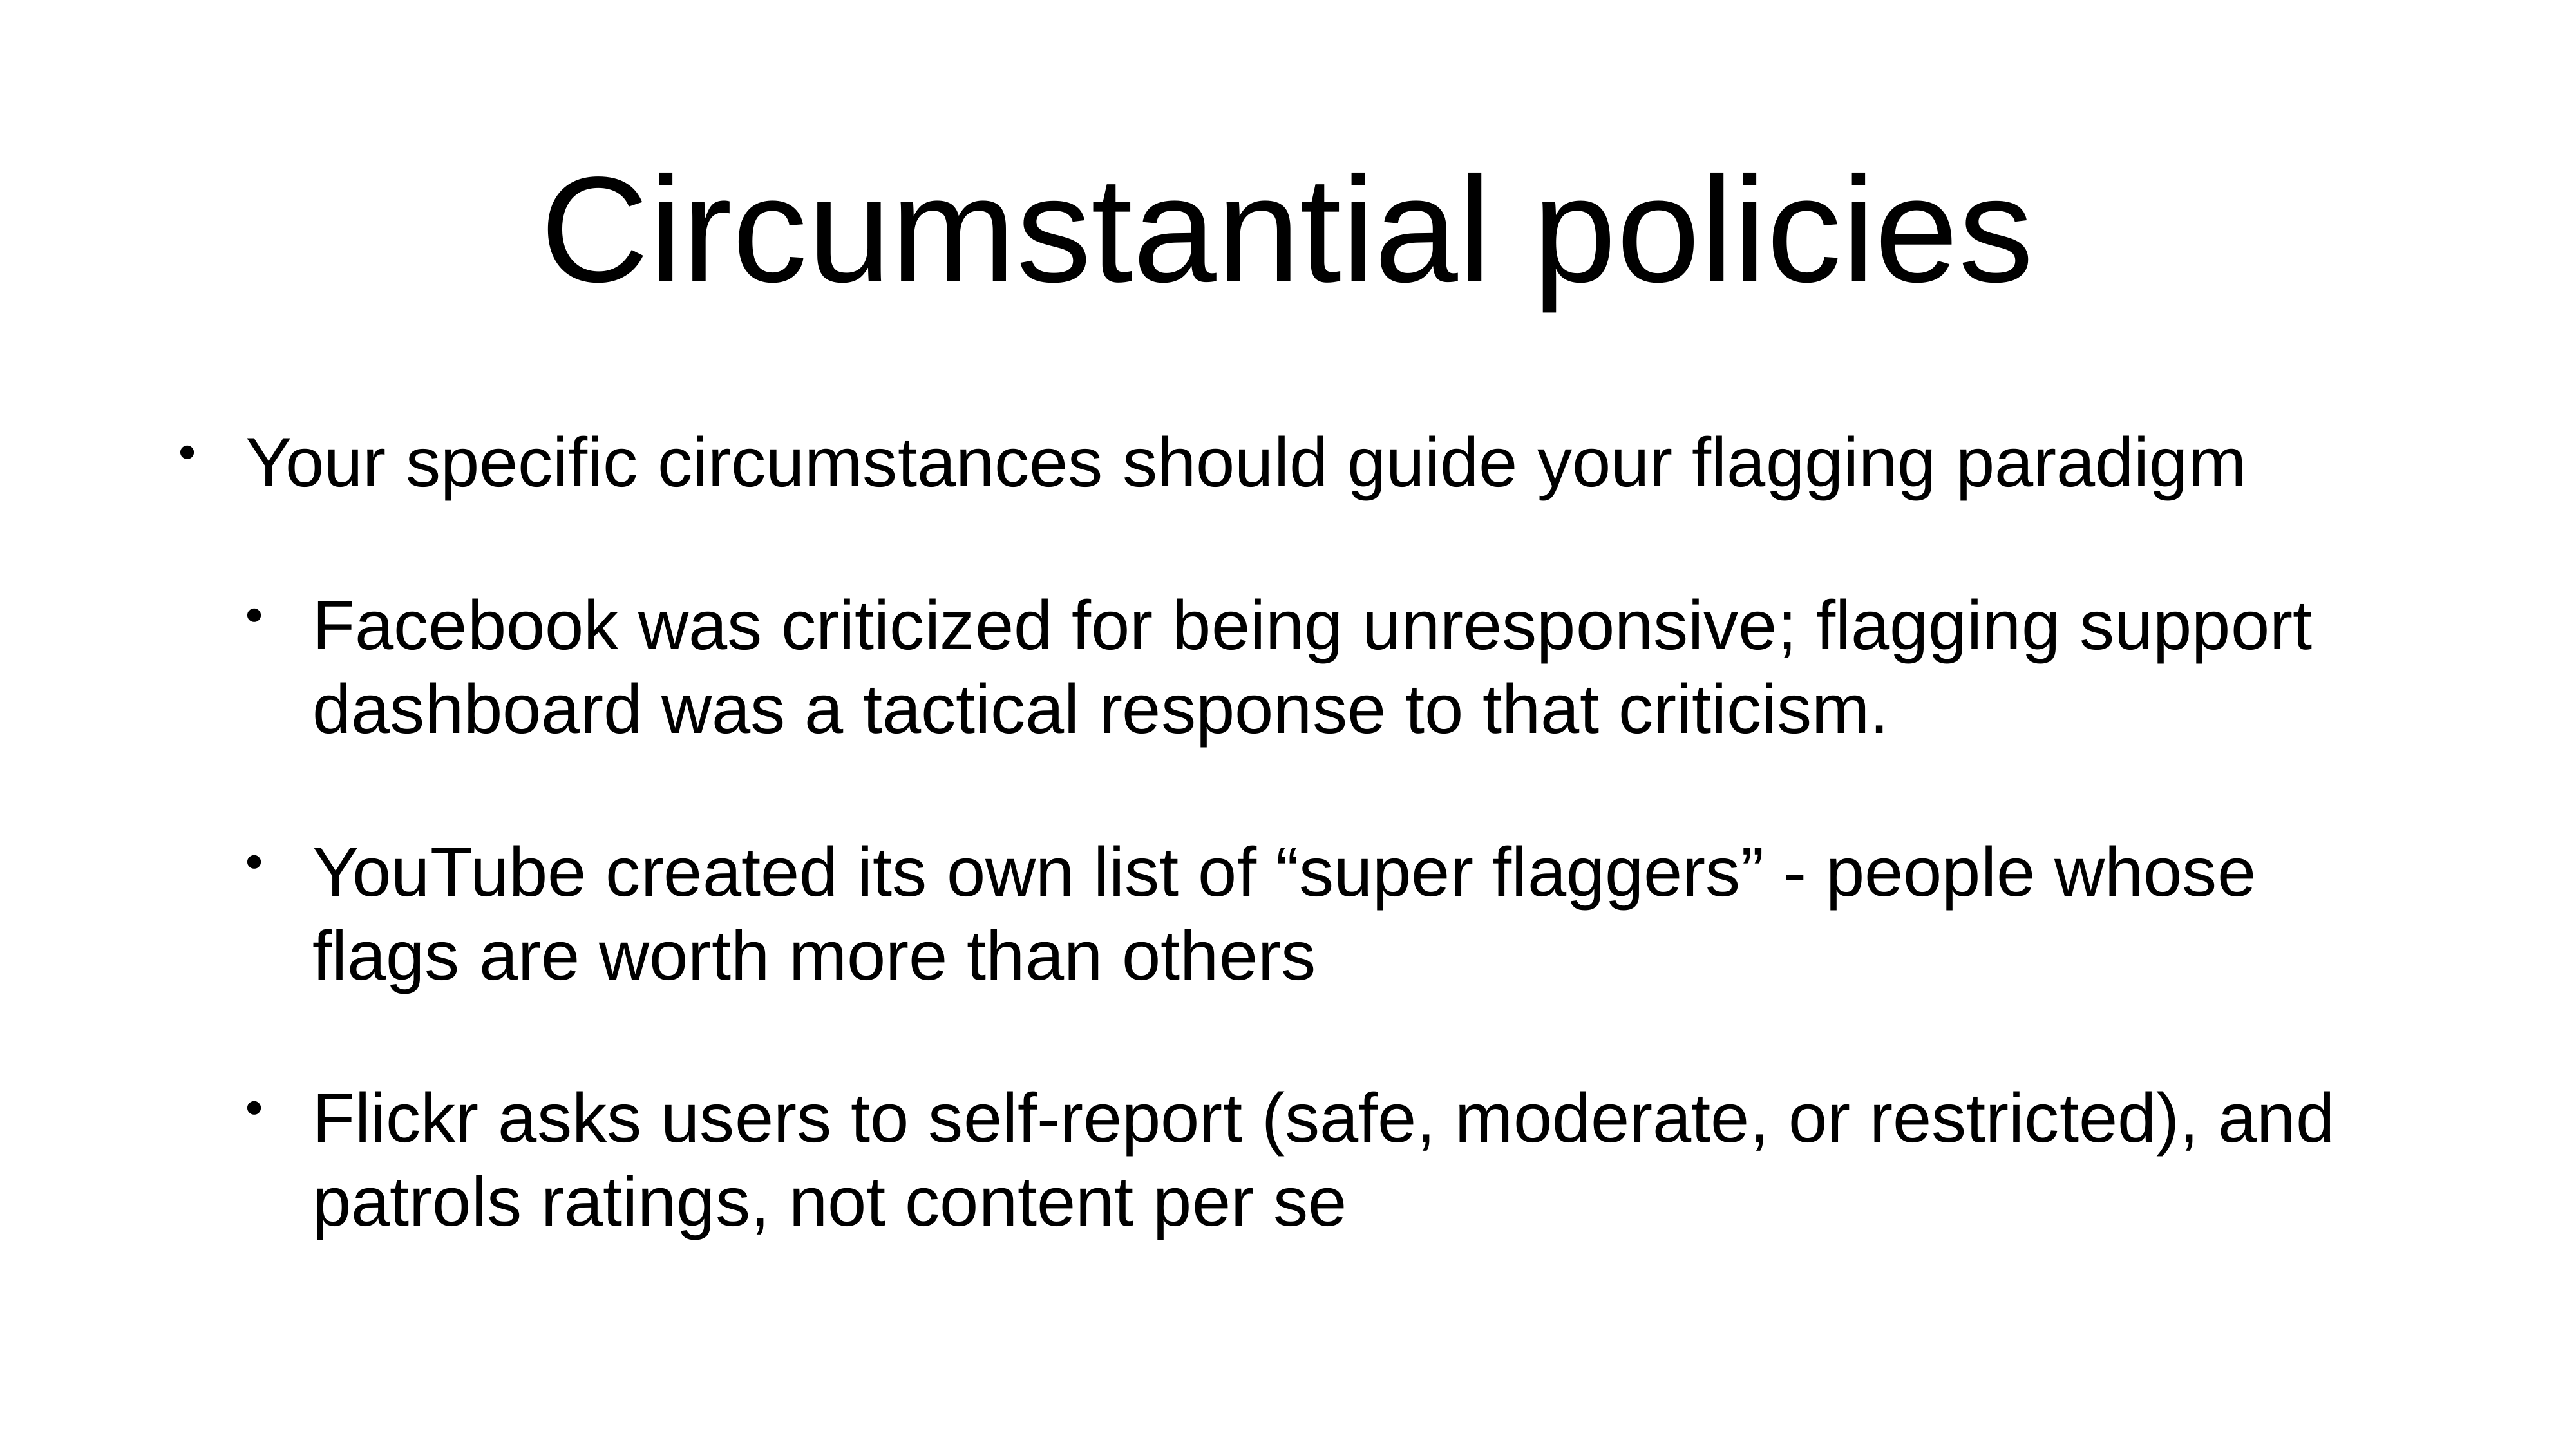

# Circumstantial policies
Your specific circumstances should guide your flagging paradigm
Facebook was criticized for being unresponsive; flagging support dashboard was a tactical response to that criticism.
YouTube created its own list of “super flaggers” - people whose flags are worth more than others
Flickr asks users to self-report (safe, moderate, or restricted), and patrols ratings, not content per se